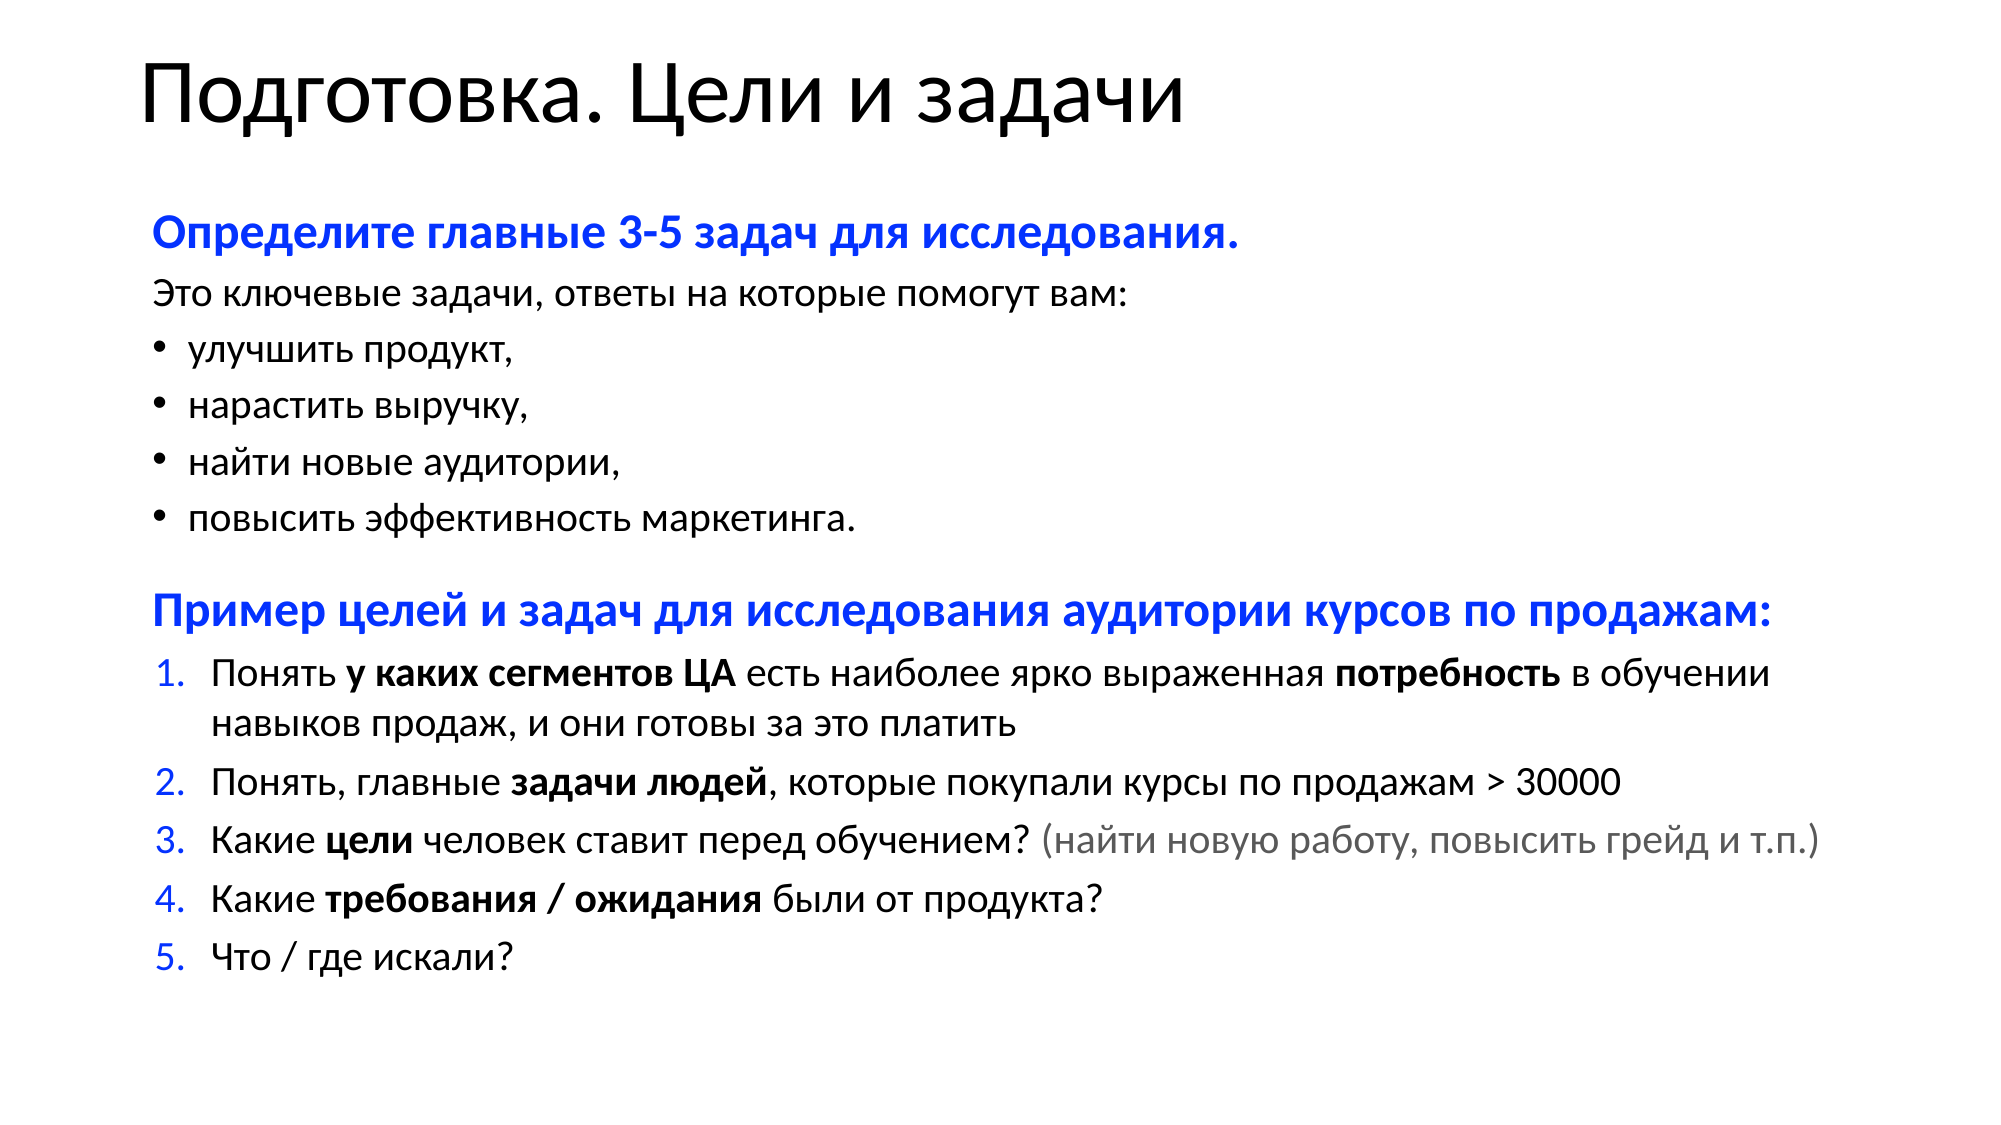

# Подготовка. Цели и задачи
Определите главные 3-5 задач для исследования.
Это ключевые задачи, ответы на которые помогут вам:
улучшить продукт,
нарастить выручку,
найти новые аудитории,
повысить эффективность маркетинга.
Пример целей и задач для исследования аудитории курсов по продажам:
Понять у каких сегментов ЦА есть наиболее ярко выраженная потребность в обучении навыков продаж, и они готовы за это платить
Понять, главные задачи людей, которые покупали курсы по продажам > 30000
Какие цели человек ставит перед обучением? (найти новую работу, повысить грейд и т.п.)
Какие требования / ожидания были от продукта?
Что / где искали?